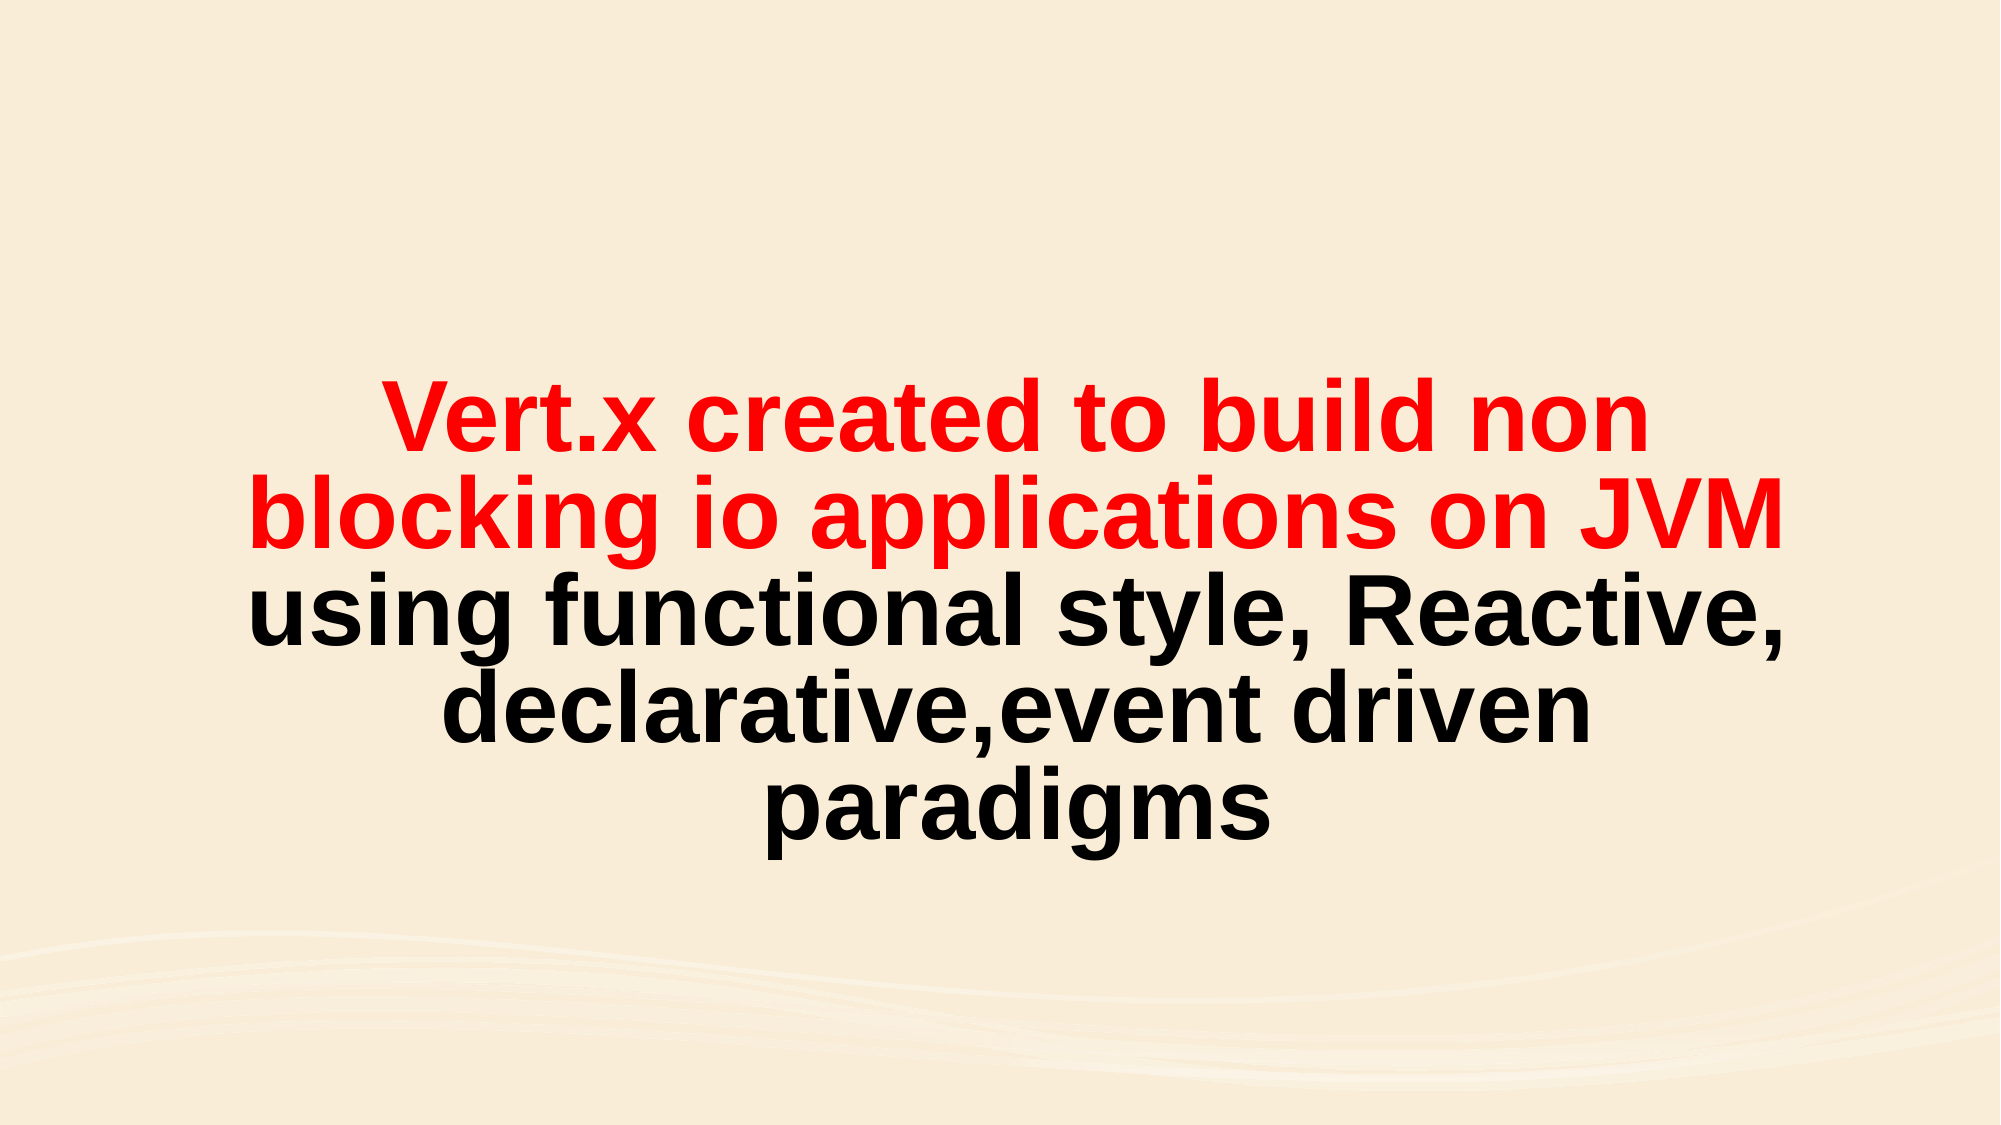

# Vert.x created to build non blocking io applications on JVM using functional style, Reactive, declarative,event driven paradigms